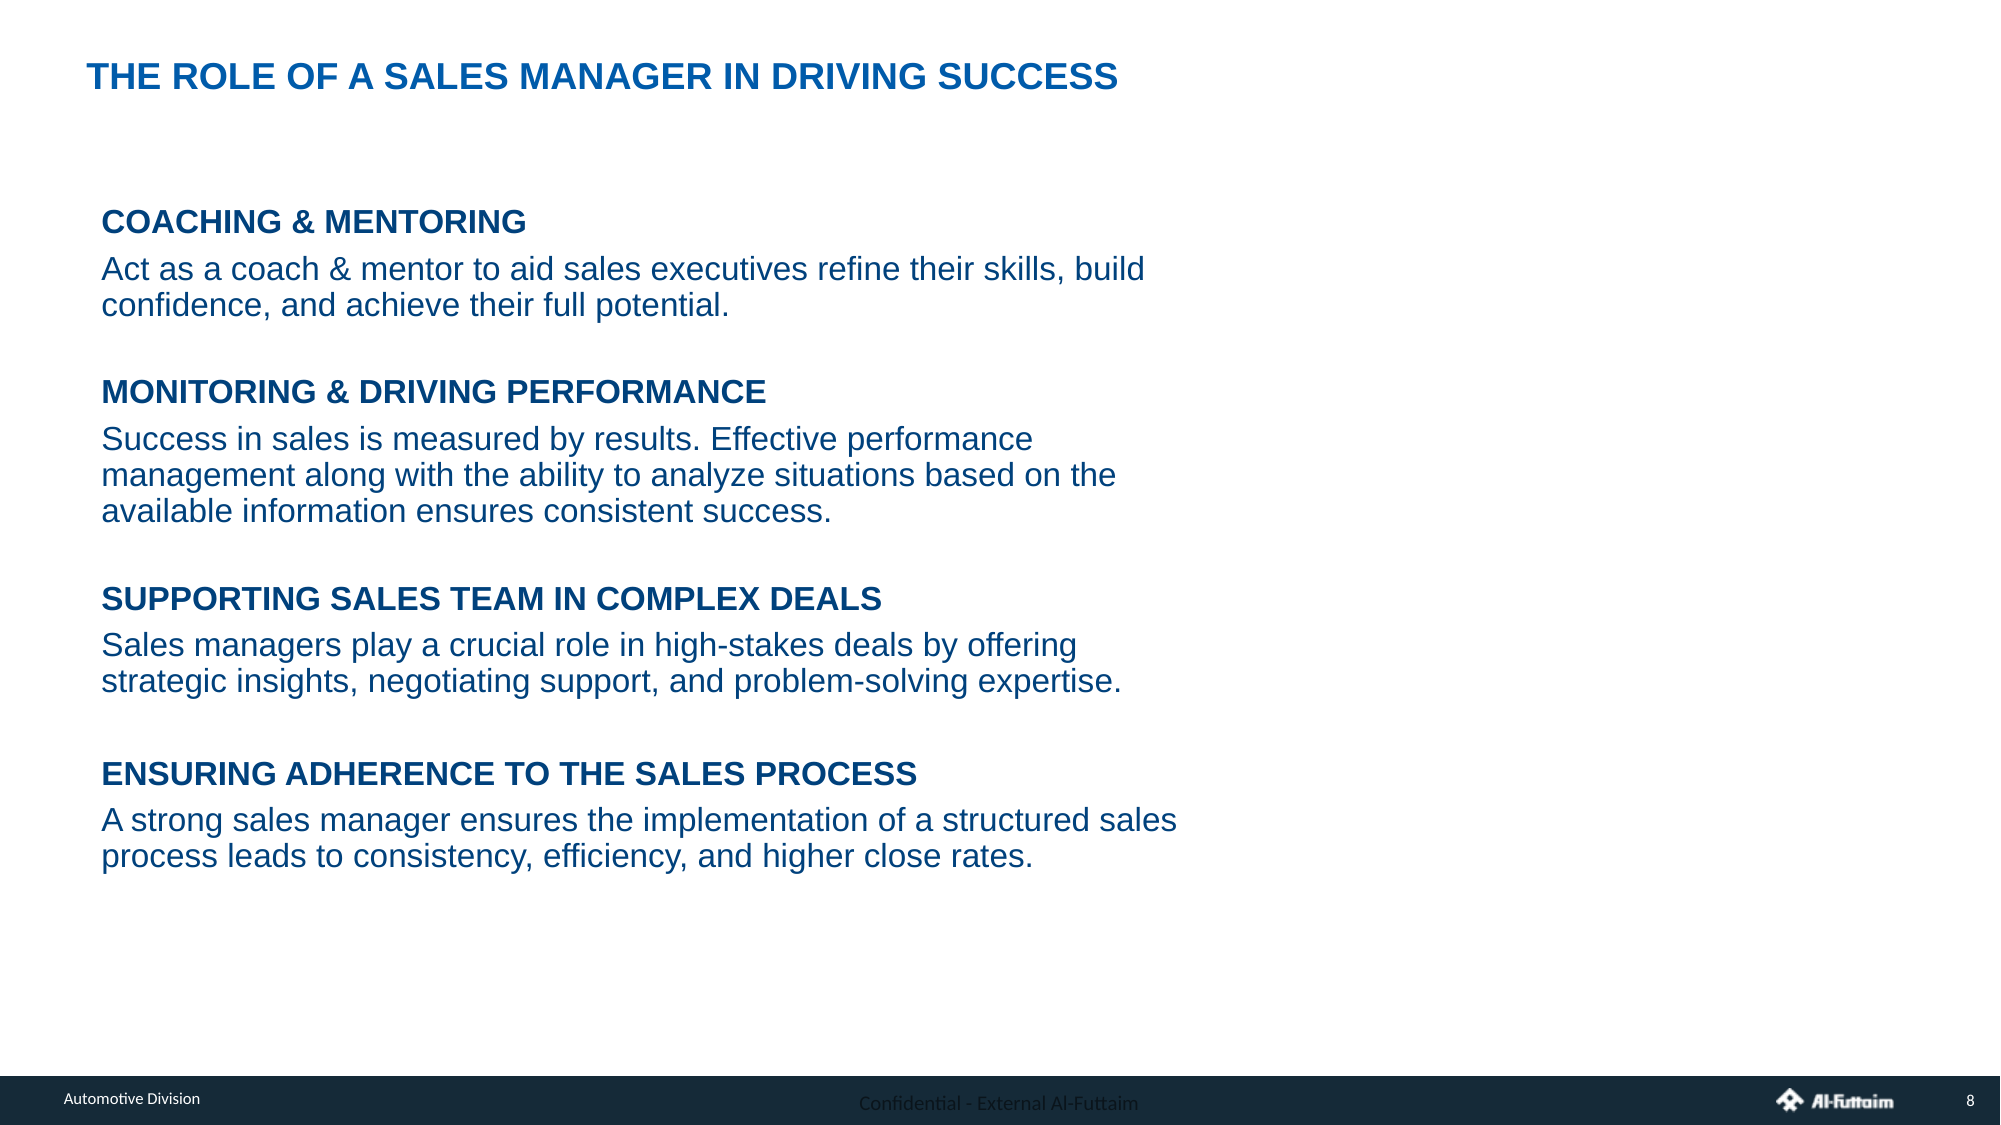

THE ROLE OF A SALES MANAGER IN DRIVING SUCCESS

COACHING & MENTORING
Act as a coach & mentor to aid sales executives refine their skills, build confidence, and achieve their full potential.
MONITORING & DRIVING PERFORMANCE
Success in sales is measured by results. Effective performance management along with the ability to analyze situations based on the available information ensures consistent success.
SUPPORTING SALES TEAM IN COMPLEX DEALS
Sales managers play a crucial role in high-stakes deals by offering strategic insights, negotiating support, and problem-solving expertise.

ENSURING ADHERENCE TO THE SALES PROCESS
A strong sales manager ensures the implementation of a structured sales process leads to consistency, efficiency, and higher close rates.